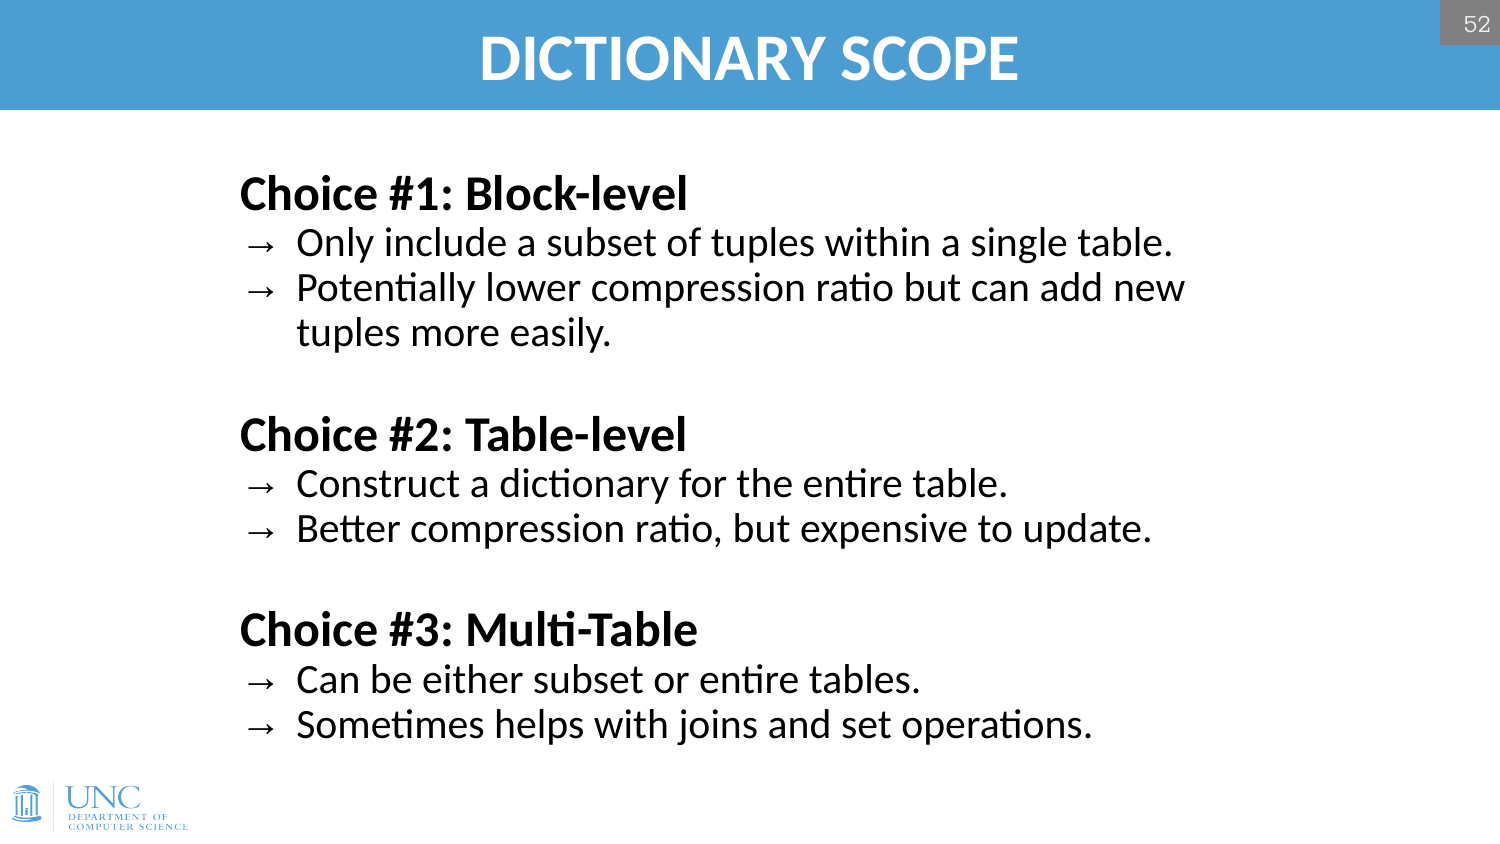

52
# DICTIONARY SCOPE
Choice #1: Block-level
Only include a subset of tuples within a single table.
Potentially lower compression ratio but can add new tuples more easily.

Choice #2: Table-level
Construct a dictionary for the entire table.
Better compression ratio, but expensive to update.

Choice #3: Multi-Table
Can be either subset or entire tables.
Sometimes helps with joins and set operations.